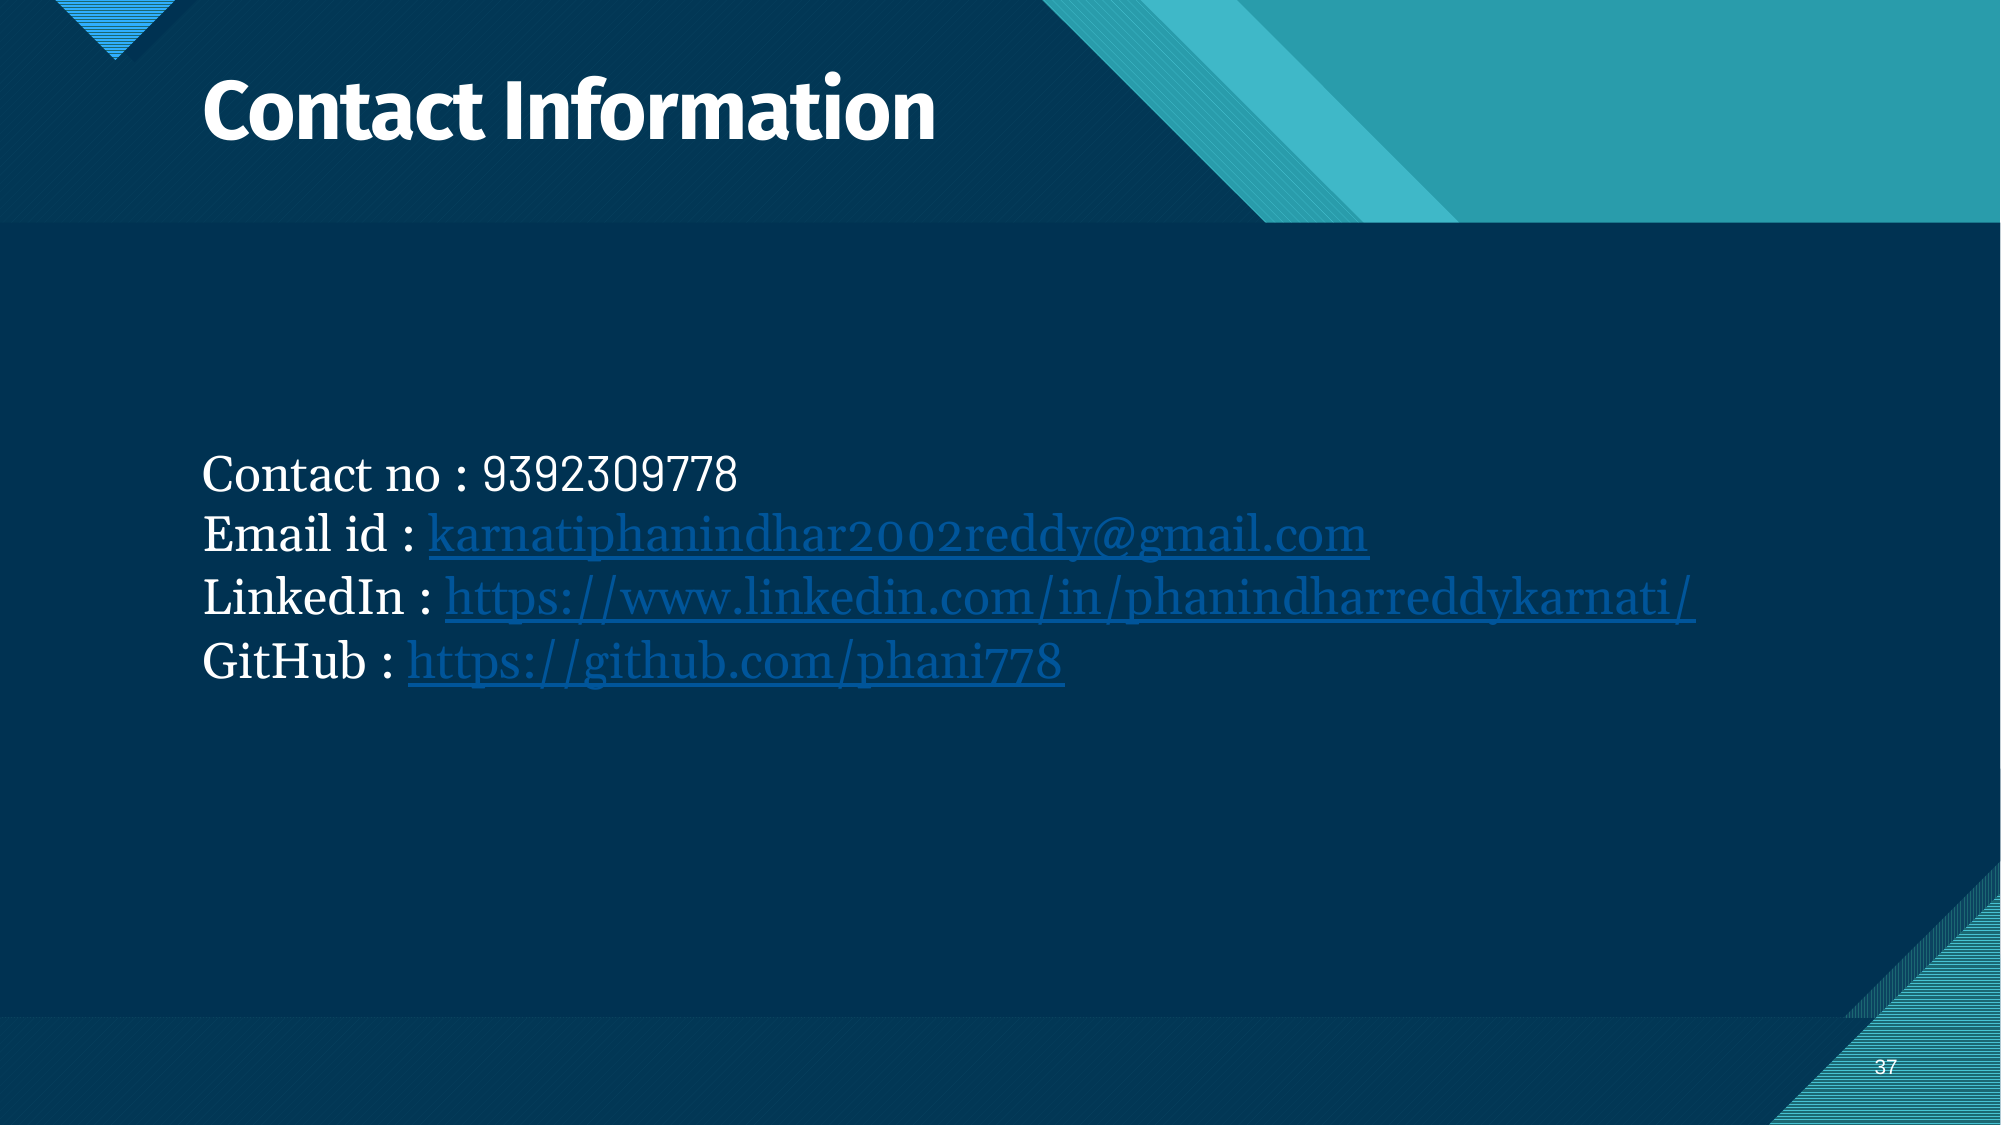

# Contact Information
Contact no : 9392309778
Email id : karnatiphanindhar2002reddy@gmail.com
LinkedIn : https://www.linkedin.com/in/phanindharreddykarnati/
GitHub : https://github.com/phani778
37